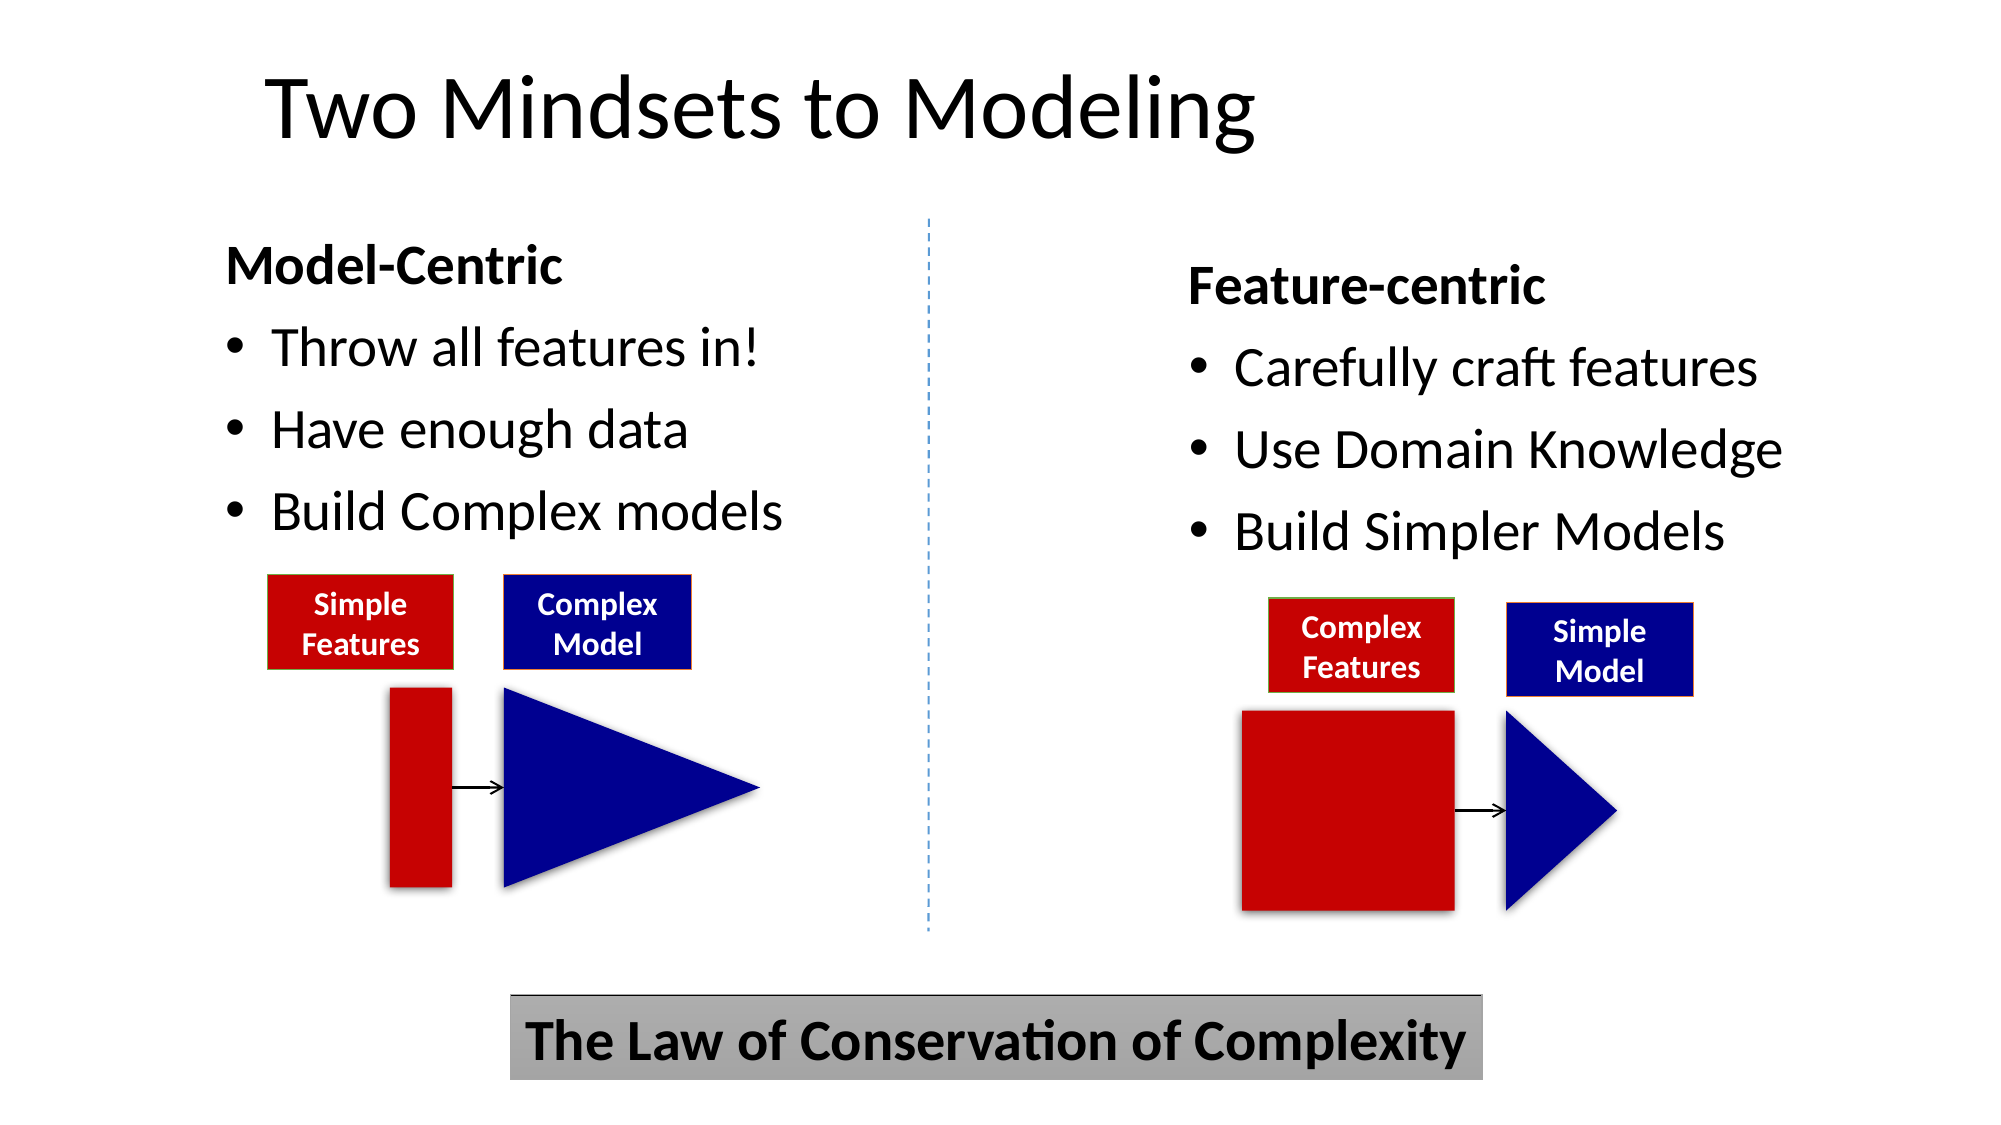

# Two Mindsets to Modeling
Model-Centric
Throw all features in!
Have enough data
Build Complex models

Feature-centric
Carefully craft features
Use Domain Knowledge
Build Simpler Models
Complex Model
Simple Features

Complex
Features
Simple
Model

The Law of Conservation of Complexity